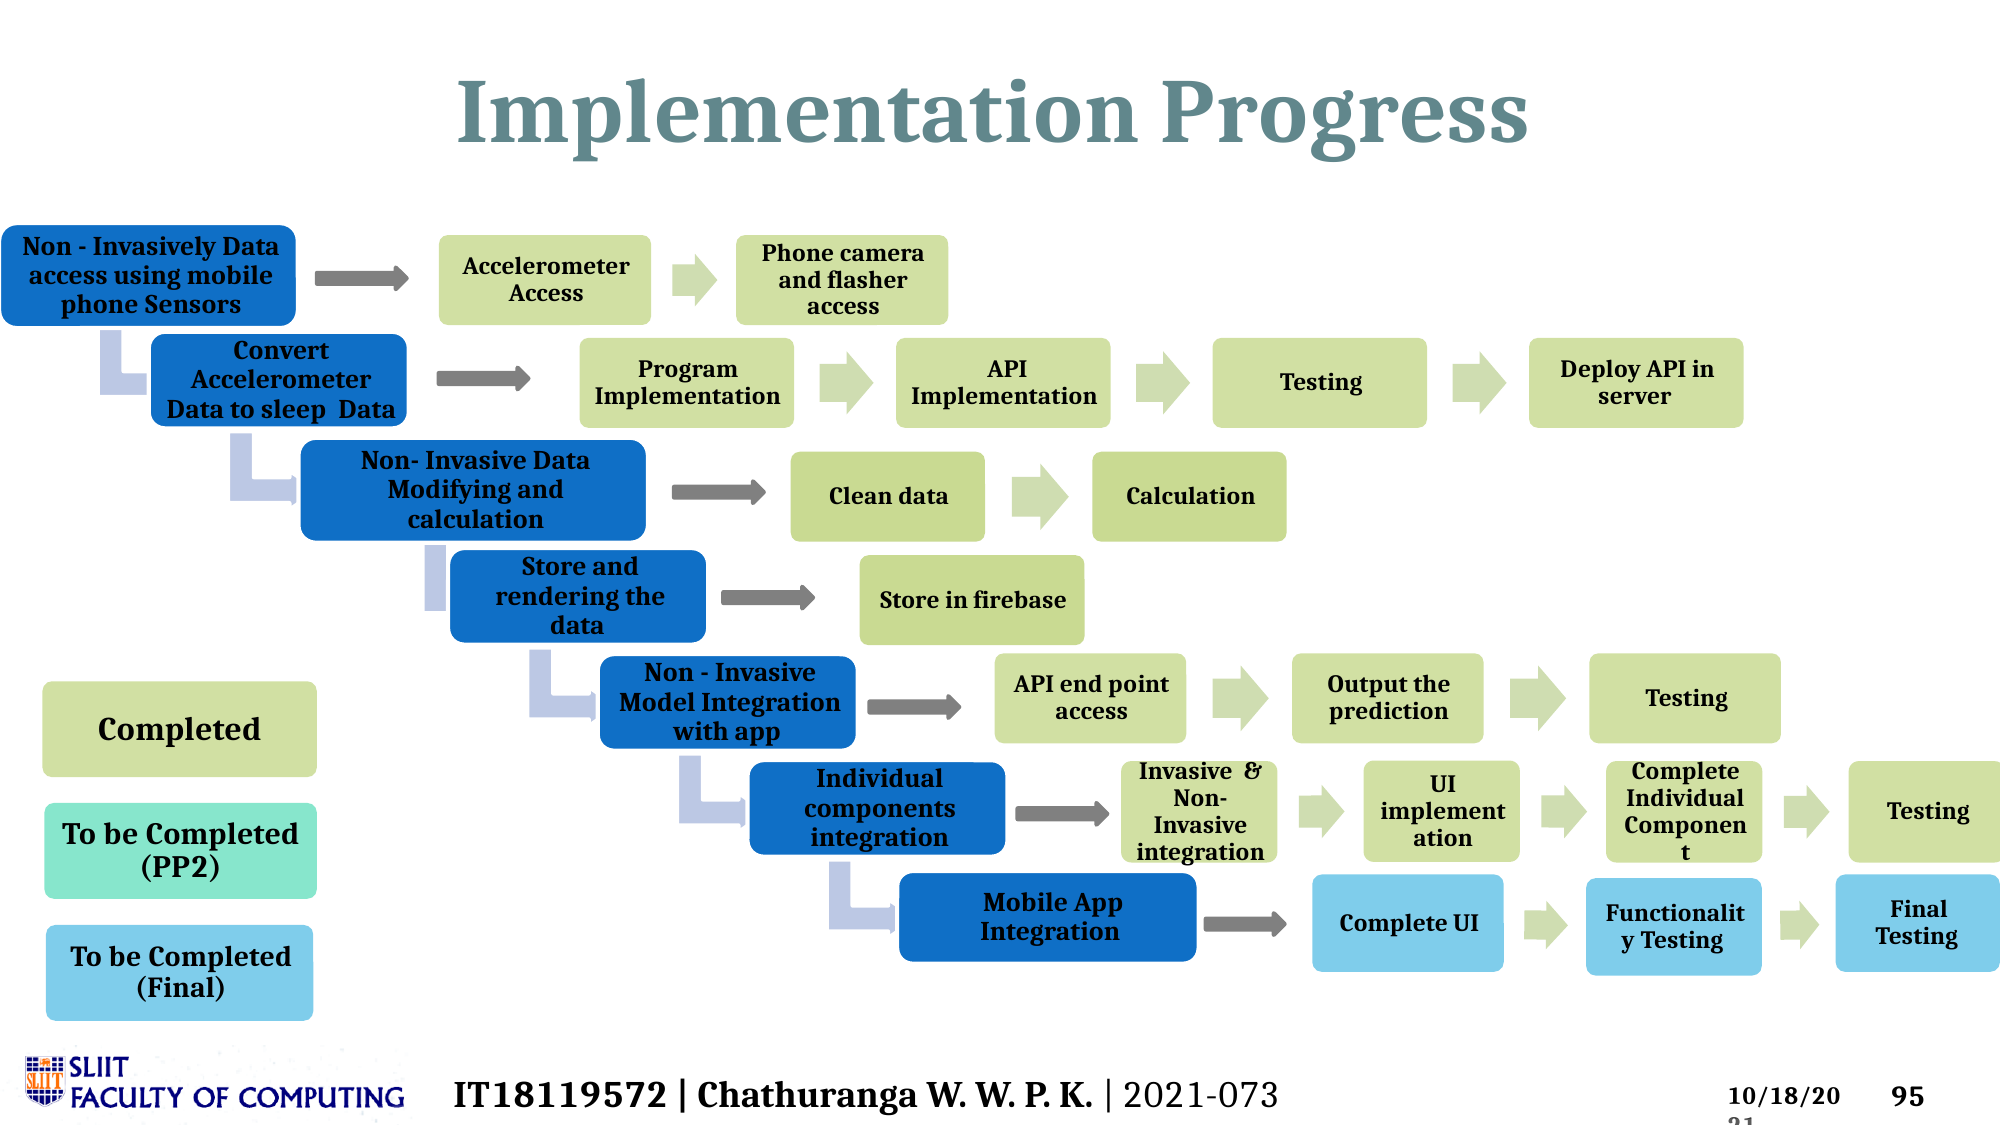

# Implementation Progress
Non - Invasively Data access using mobile phone Sensors
Convert Accelerometer Data to sleep  Data
Non- Invasive Data Modifying and calculation
Store and rendering the data
Non - Invasive Model Integration with app
Individual components integration
 Mobile App Integration
Accelerometer Access

Phone camera and flasher access

Program Implementation

 API Implementation

Testing

Deploy API in server

Clean data

Calculation

Store in firebase

API end point access

Output the prediction

Testing

Completed

Invasive  & Non-Invasive integration

UI implementation

Complete Individual Component

Testing

To be Completed (PP2)

Complete UI

Functionality Testing

Final Testing

To be Completed (Final)
IT18119572 | Chathuranga W. W. P. K. | 2021-073